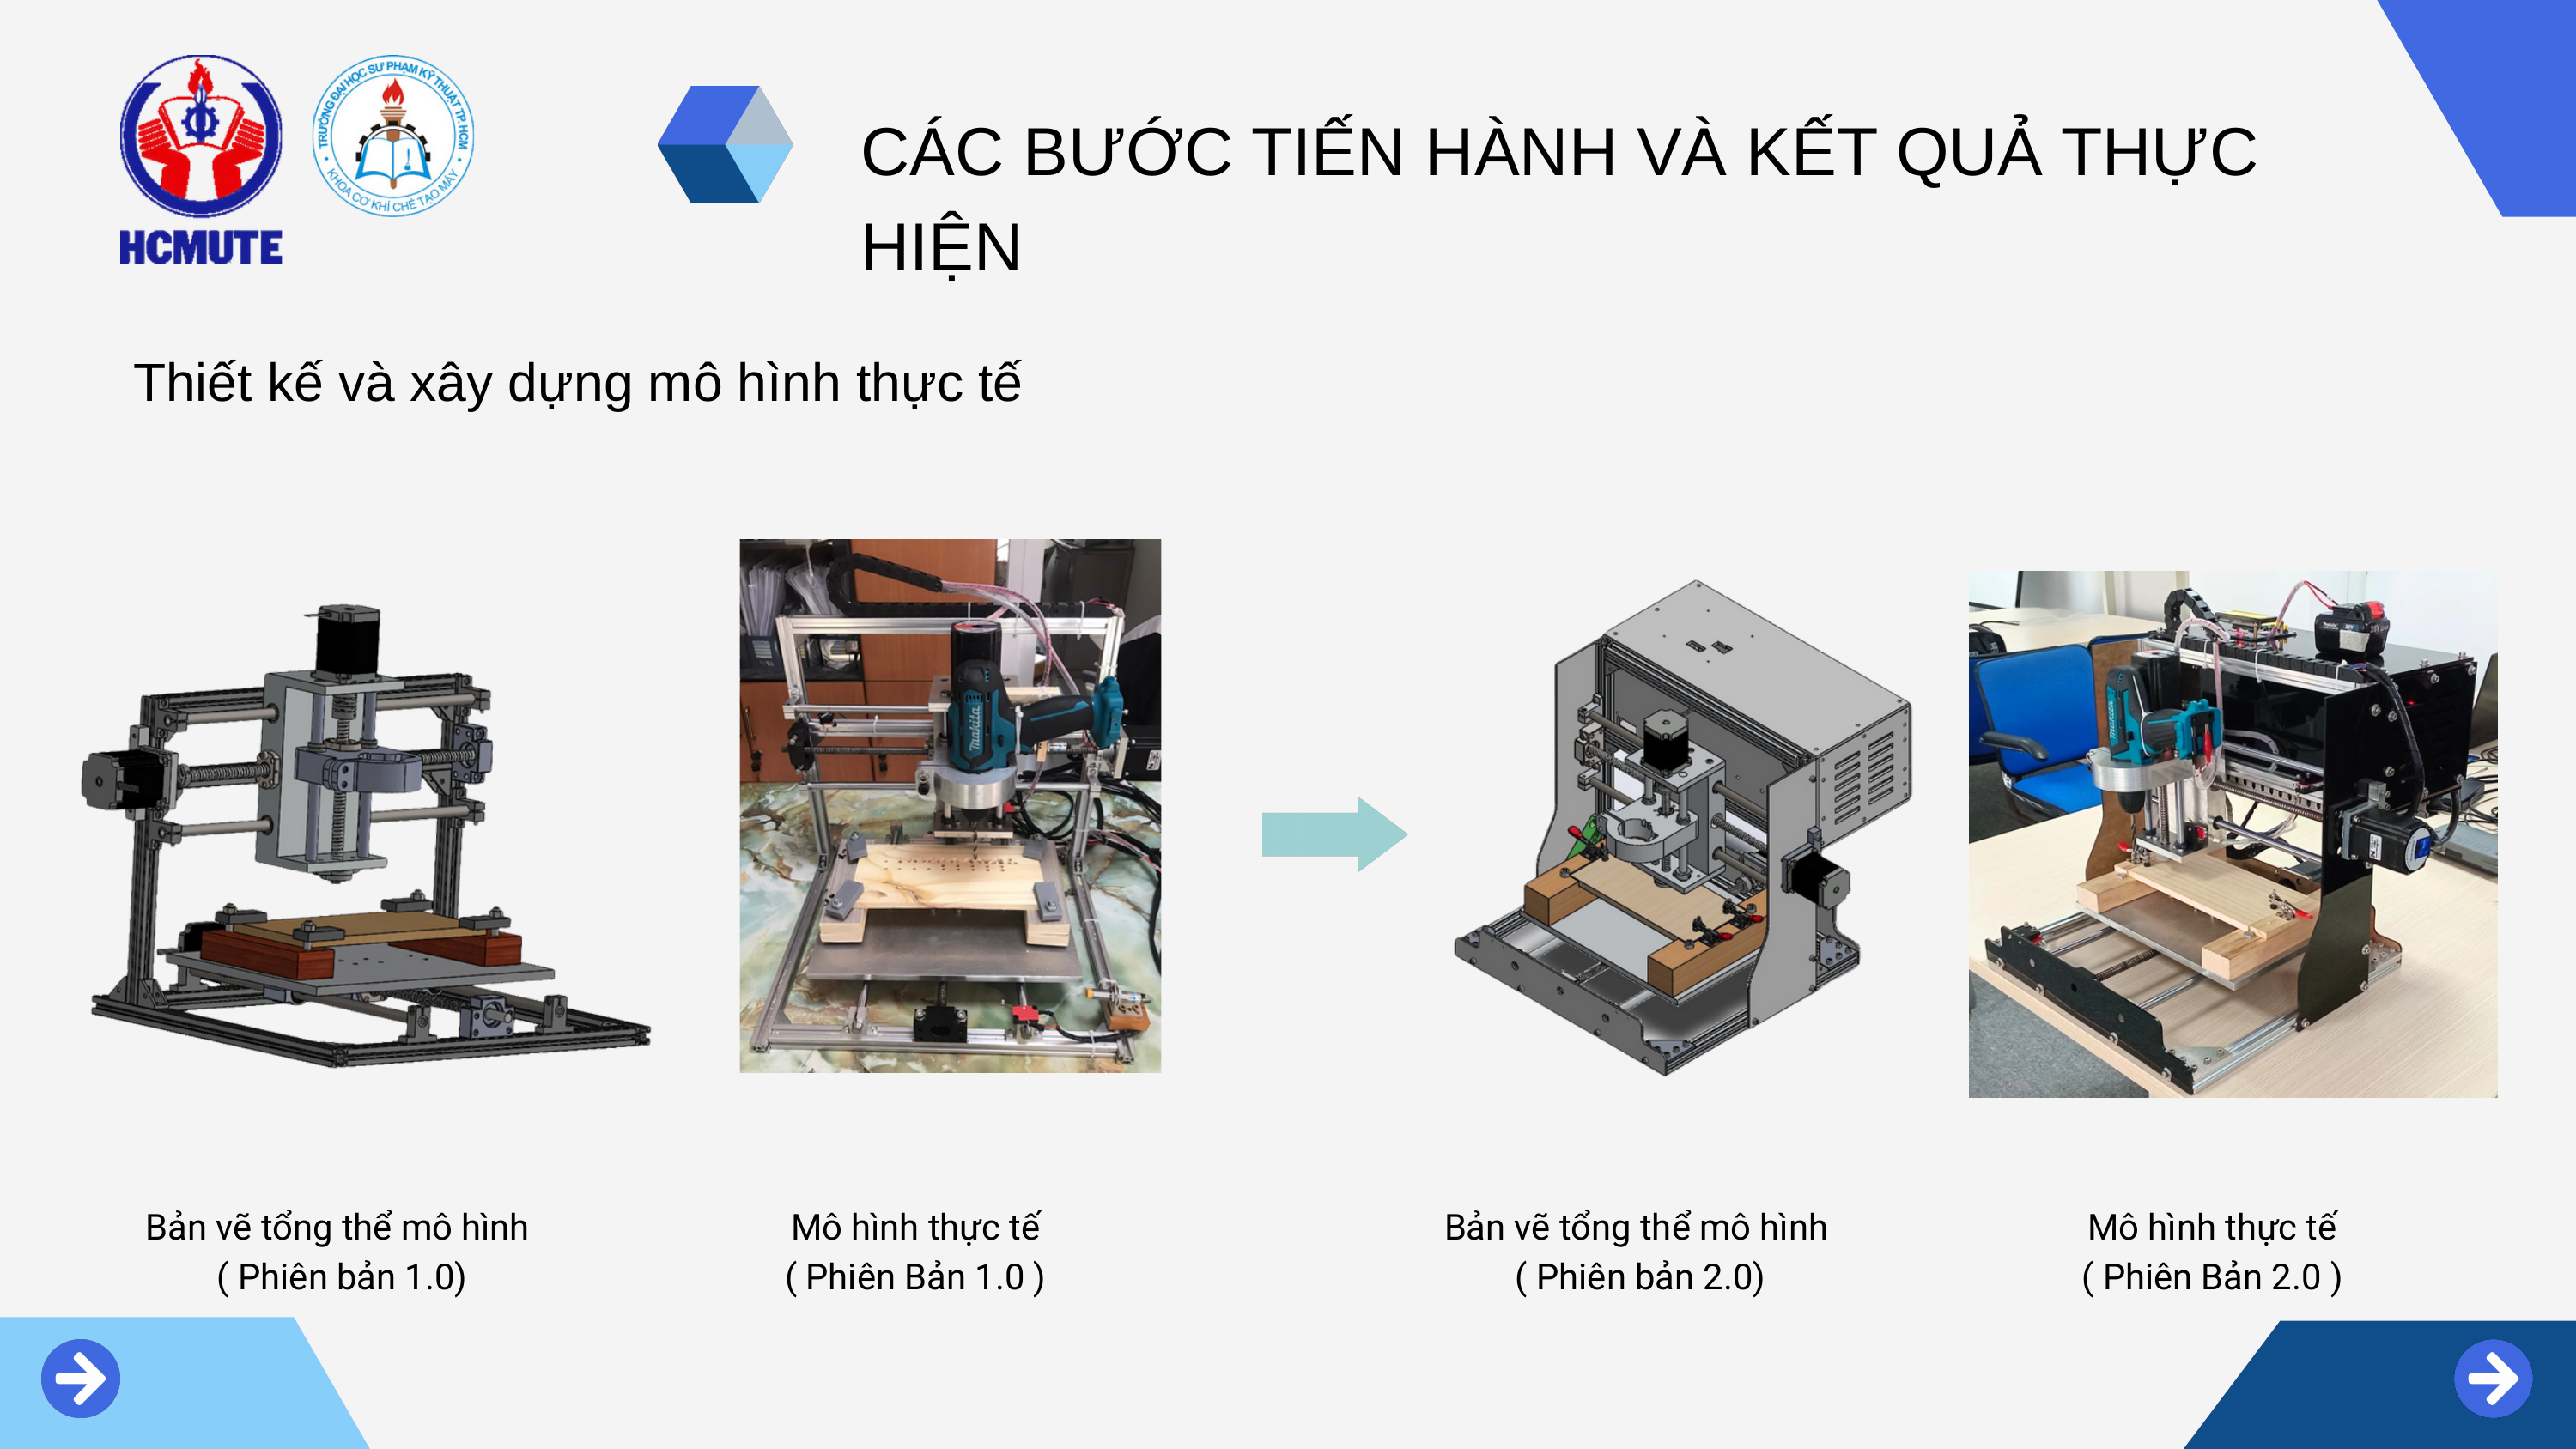

CÁC BƯỚC TIẾN HÀNH VÀ KẾT QUẢ THỰC HIỆN
Thiết kế và xây dựng mô hình thực tế

Bản vẽ tổng thể mô hình
 ( Phiên bản 1.0)
Mô hình thực tế
( Phiên Bản 1.0 )
Bản vẽ tổng thể mô hình
 ( Phiên bản 2.0)
Mô hình thực tế
( Phiên Bản 2.0 )